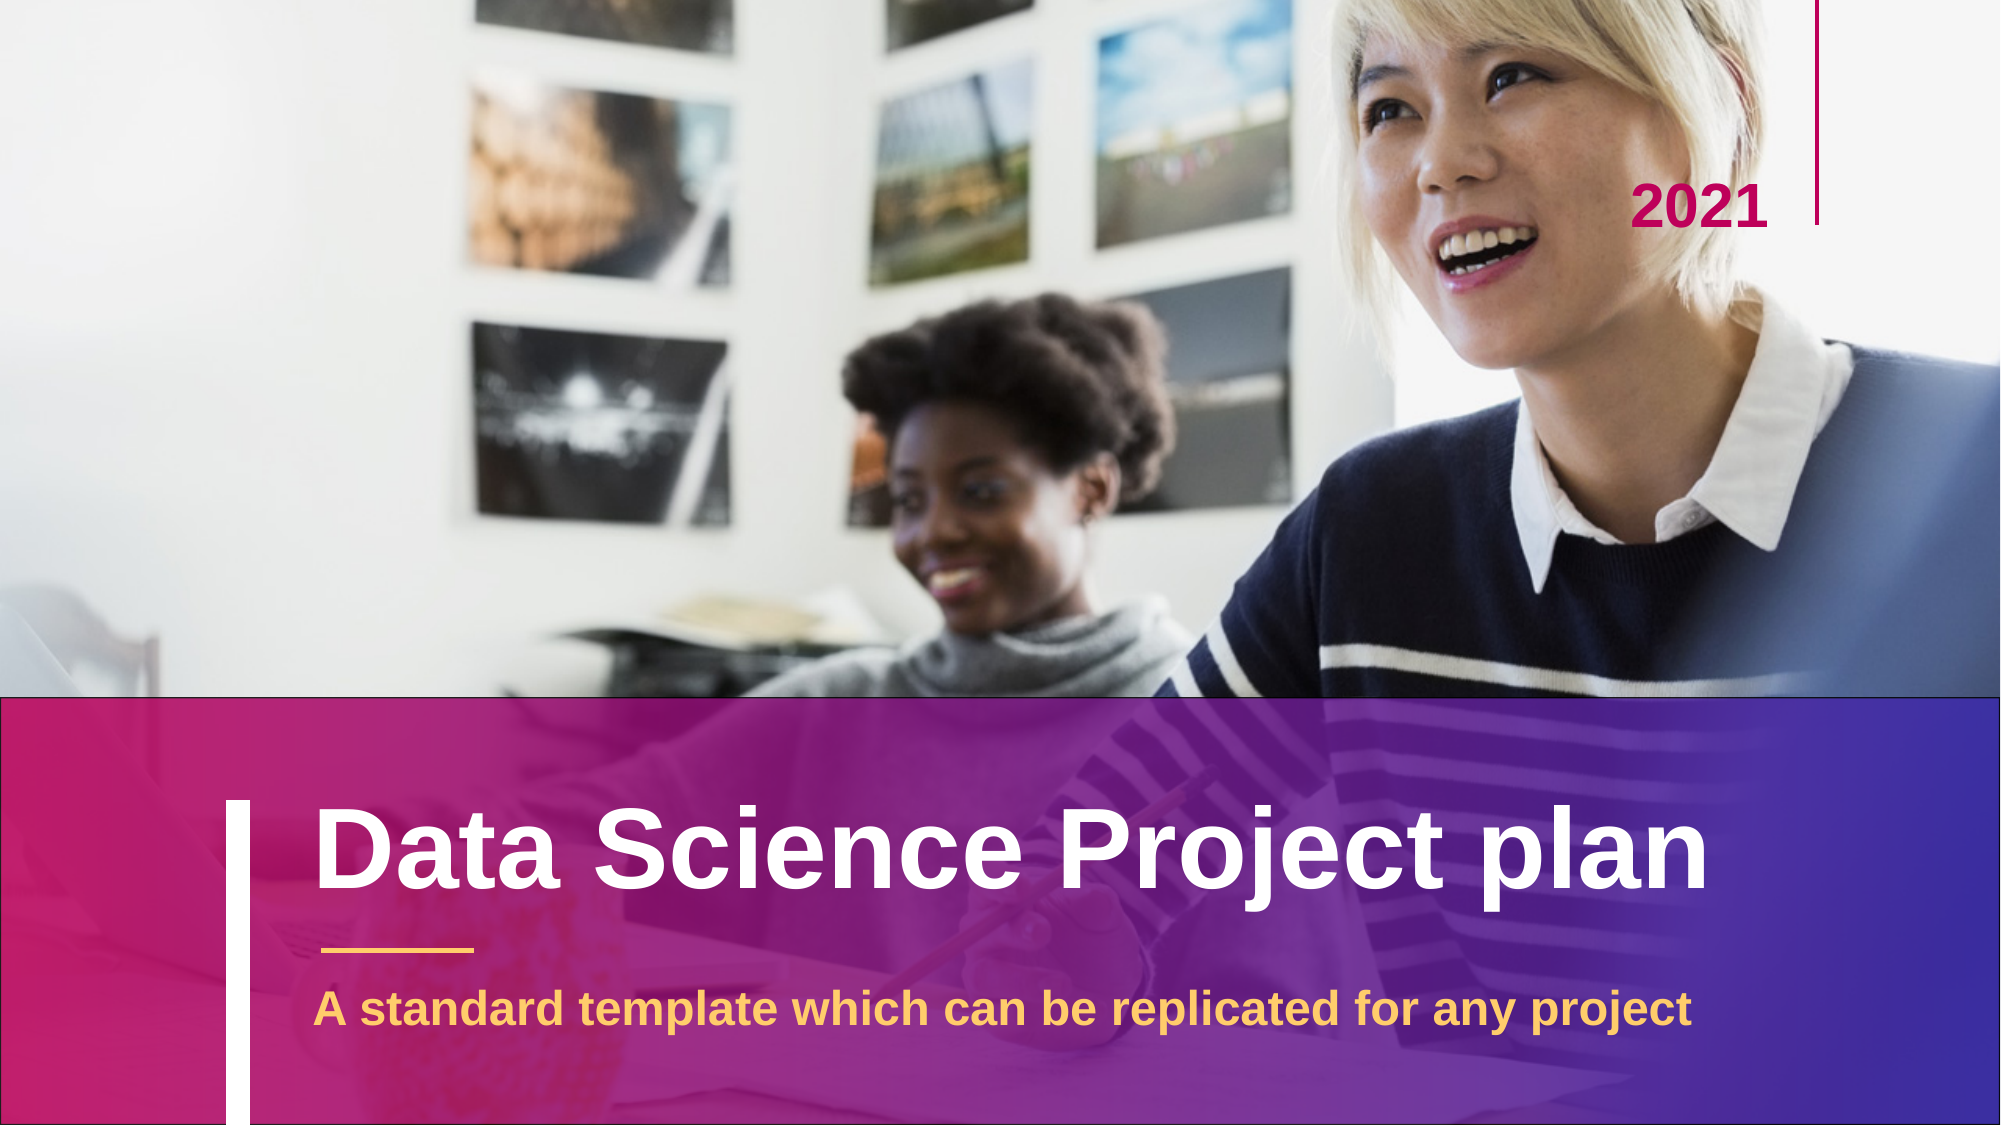

2021
# Data Science Project plan
A standard template which can be replicated for any project